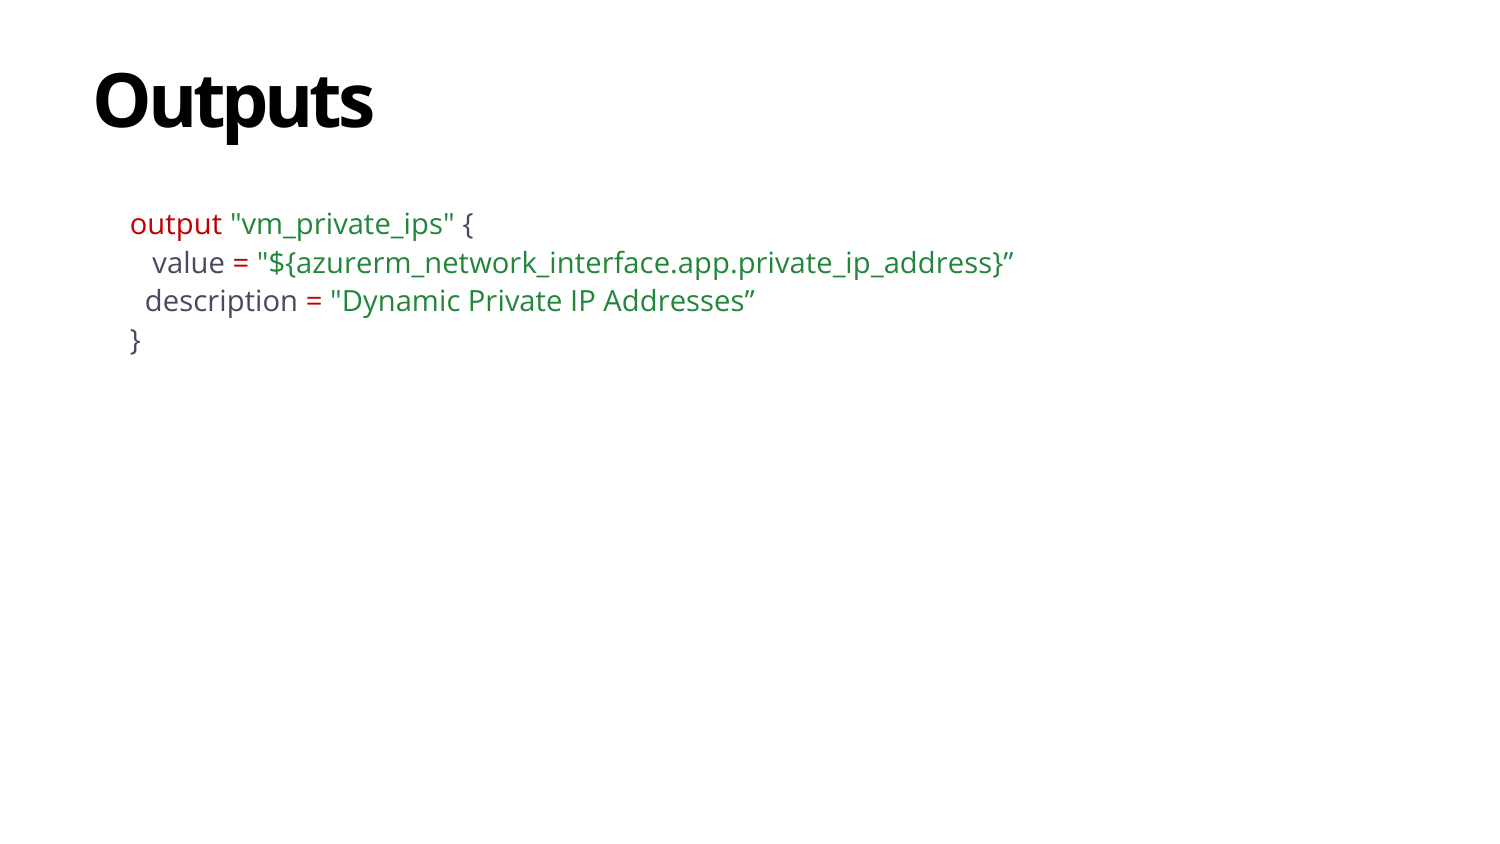

# Outputs
output "vm_private_ips" {
   value = "${azurerm_network_interface.app.private_ip_address}”
  description = "Dynamic Private IP Addresses”
}